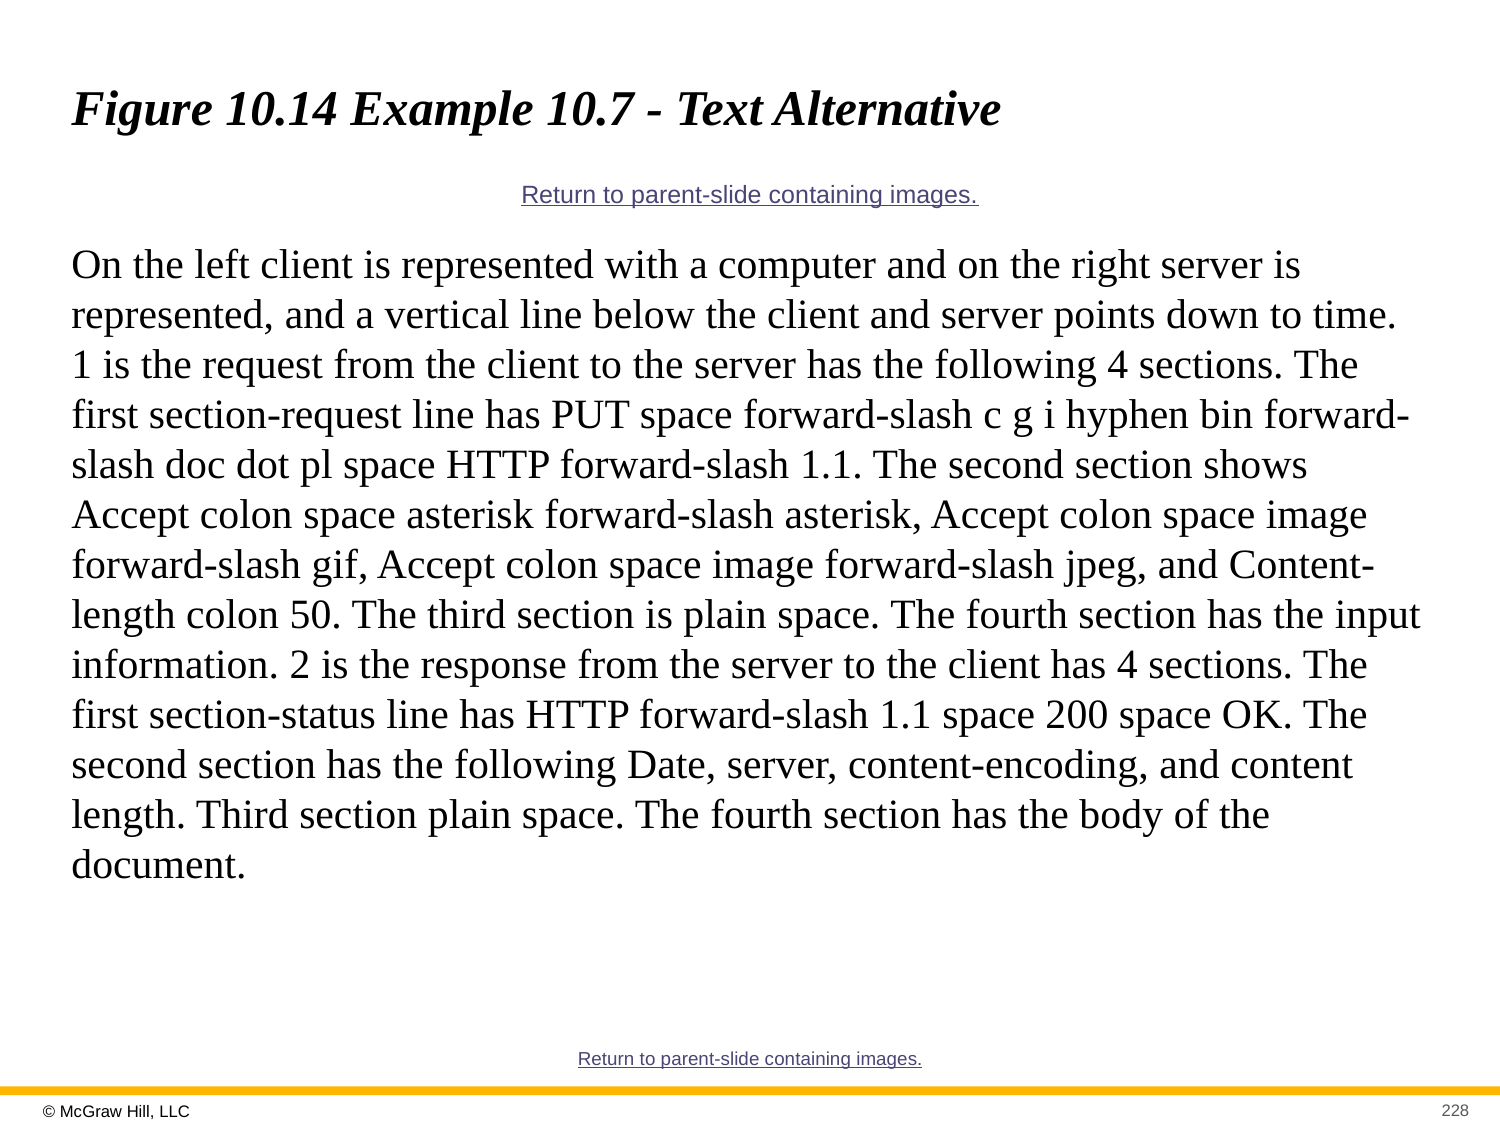

# Figure 10.14 Example 10.7 - Text Alternative
Return to parent-slide containing images.
On the left client is represented with a computer and on the right server is represented, and a vertical line below the client and server points down to time. 1 is the request from the client to the server has the following 4 sections. The first section-request line has PUT space forward-slash c g i hyphen bin forward-slash doc dot pl space HTTP forward-slash 1.1. The second section shows Accept colon space asterisk forward-slash asterisk, Accept colon space image forward-slash gif, Accept colon space image forward-slash jpeg, and Content-length colon 50. The third section is plain space. The fourth section has the input information. 2 is the response from the server to the client has 4 sections. The first section-status line has HTTP forward-slash 1.1 space 200 space OK. The second section has the following Date, server, content-encoding, and content length. Third section plain space. The fourth section has the body of the document.
Return to parent-slide containing images.
228